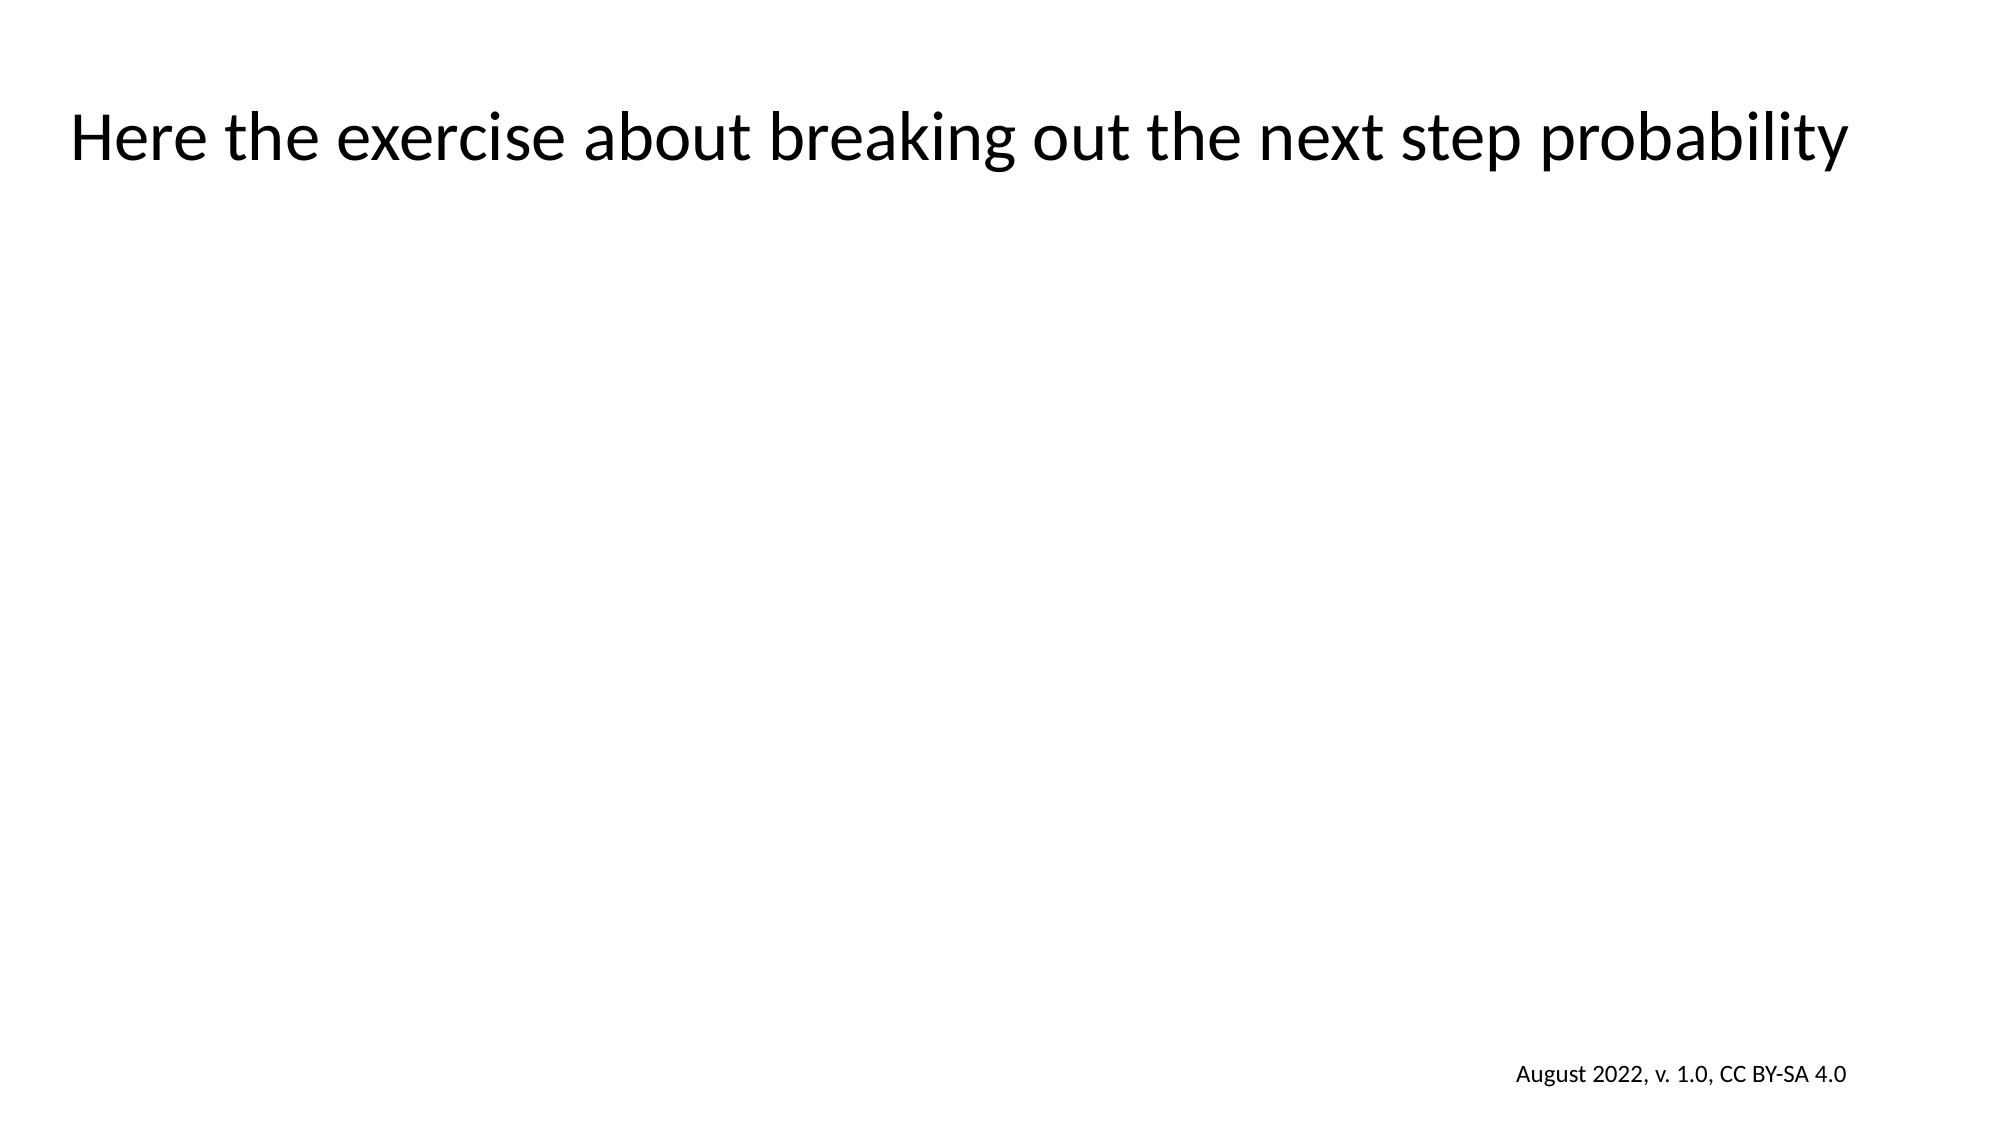

# Here the exercise about breaking out the next step probability
August 2022, v. 1.0, CC BY-SA 4.0